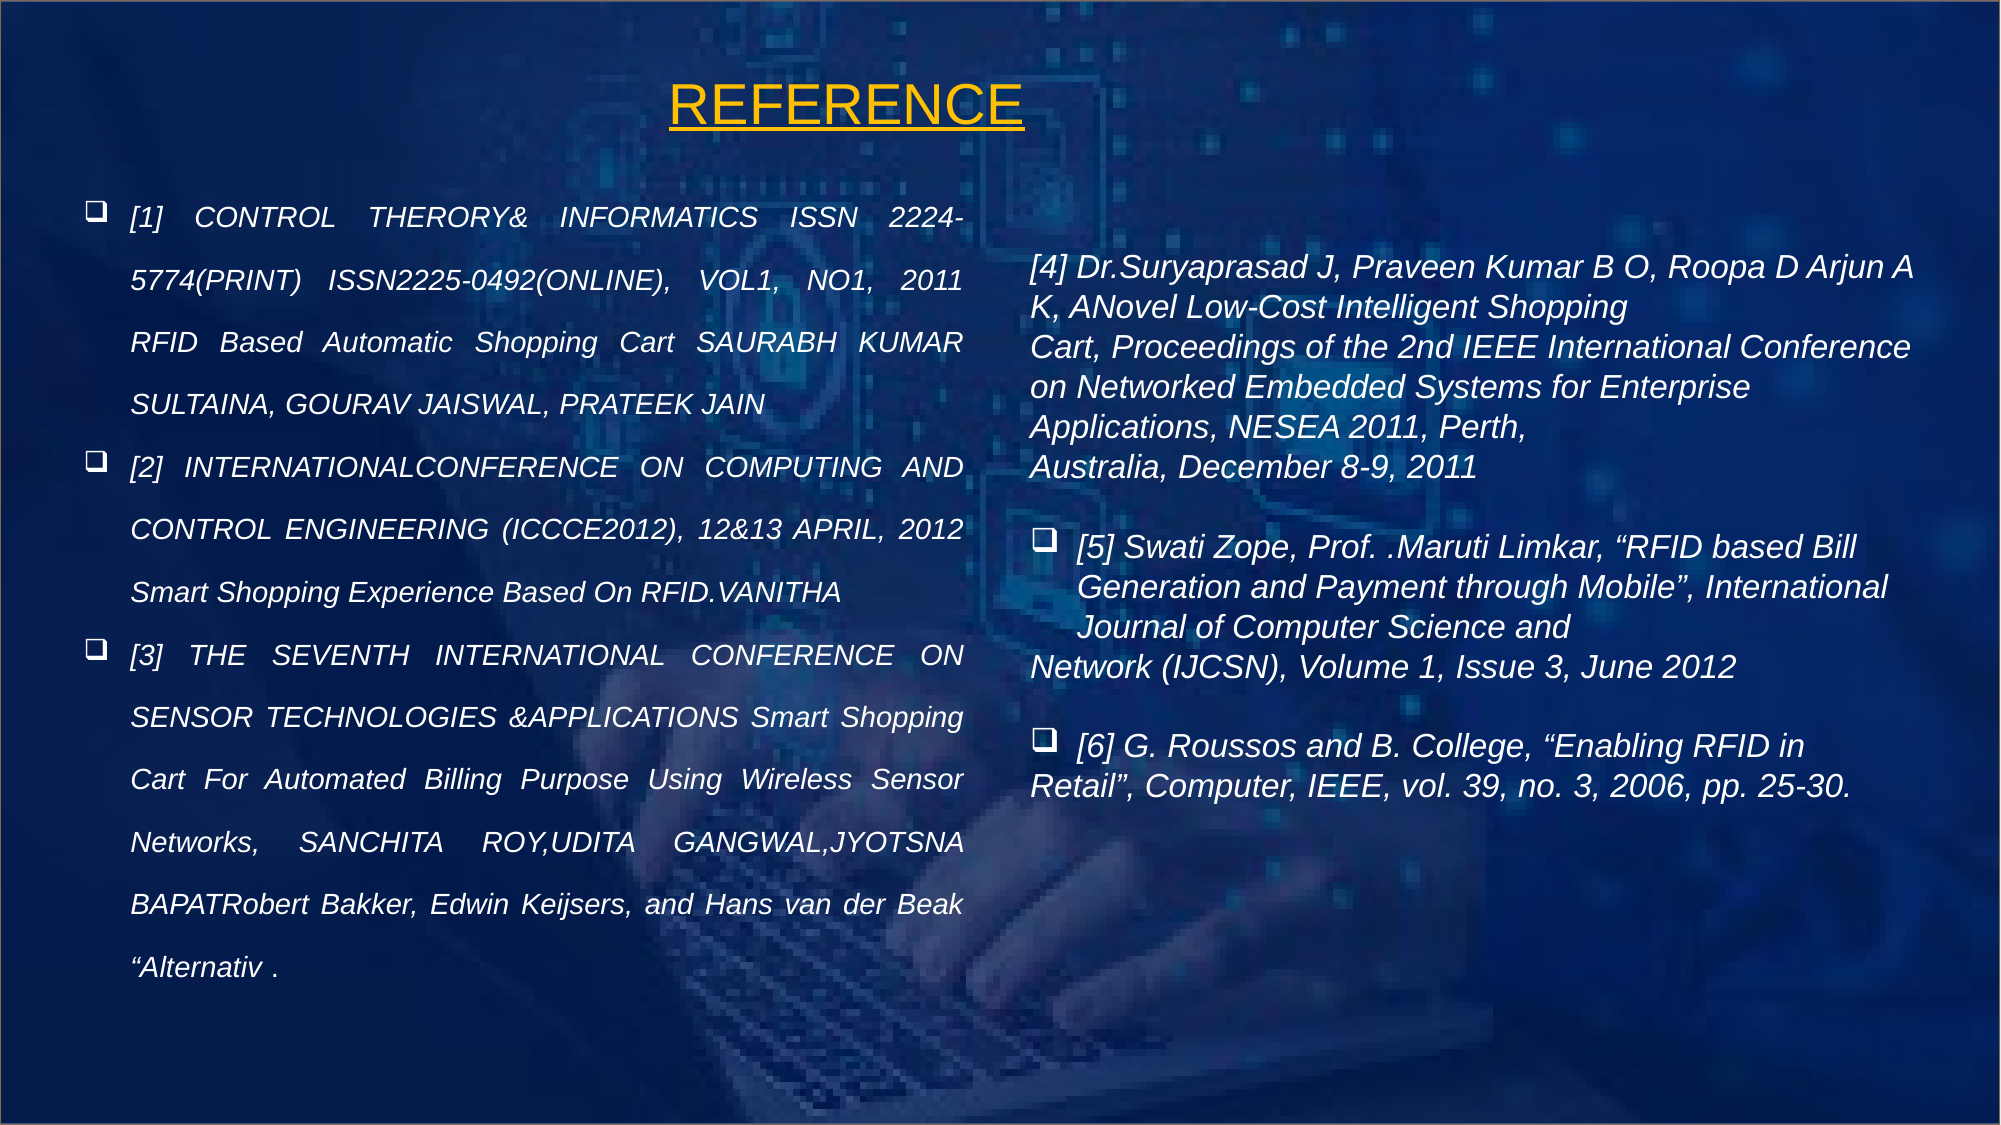

# Reference
[1] CONTROL THERORY& INFORMATICS ISSN 2224- 5774(PRINT) ISSN2225-0492(ONLINE), VOL1, NO1, 2011 RFID Based Automatic Shopping Cart SAURABH KUMAR SULTAINA, GOURAV JAISWAL, PRATEEK JAIN
[2] INTERNATIONALCONFERENCE ON COMPUTING AND CONTROL ENGINEERING (ICCCE2012), 12&13 APRIL, 2012 Smart Shopping Experience Based On RFID.VANITHA
[3] THE SEVENTH INTERNATIONAL CONFERENCE ON SENSOR TECHNOLOGIES &APPLICATIONS Smart Shopping Cart For Automated Billing Purpose Using Wireless Sensor Networks, SANCHITA ROY,UDITA GANGWAL,JYOTSNA BAPATRobert Bakker, Edwin Keijsers, and Hans van der Beak “Alternativ .

[4] Dr.Suryaprasad J, Praveen Kumar B O, Roopa D Arjun A K, ANovel Low-Cost Intelligent Shopping
Cart, Proceedings of the 2nd IEEE International Conference on Networked Embedded Systems for Enterprise Applications, NESEA 2011, Perth,
Australia, December 8-9, 2011

[5] Swati Zope, Prof. .Maruti Limkar, “RFID based Bill Generation and Payment through Mobile”, International Journal of Computer Science and
Network (IJCSN), Volume 1, Issue 3, June 2012

[6] G. Roussos and B. College, “Enabling RFID in
Retail”, Computer, IEEE, vol. 39, no. 3, 2006, pp. 25-30.